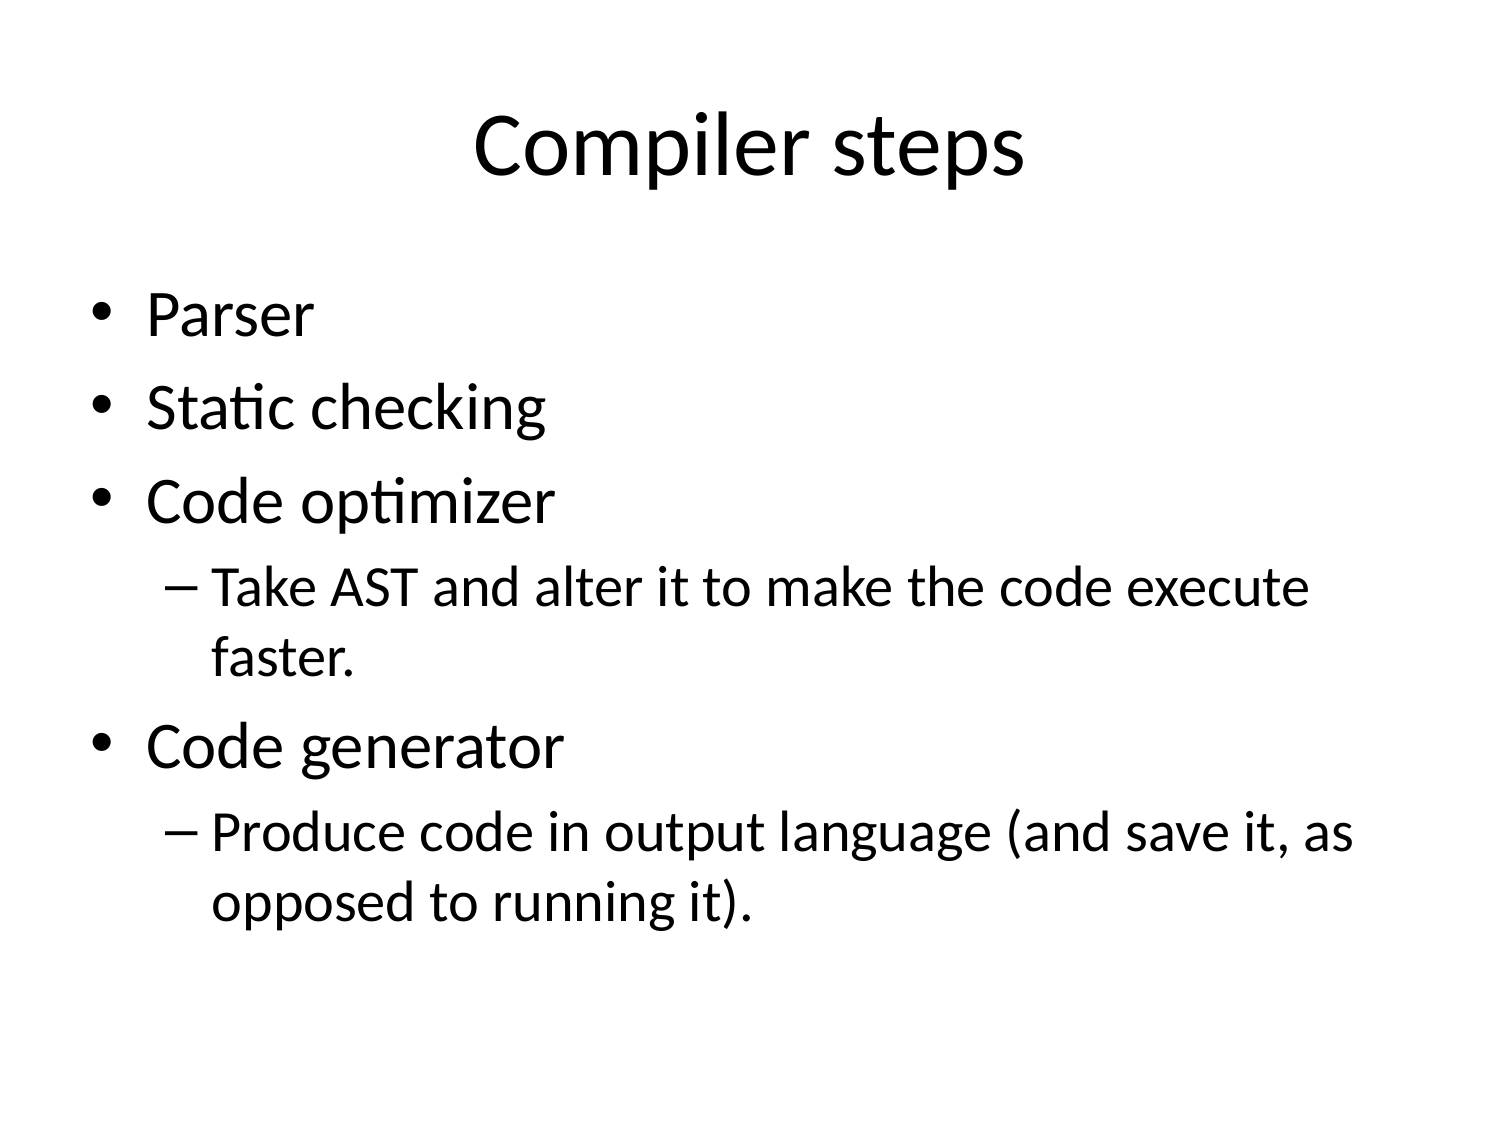

# Compiler steps
Parser
Static checking
Code optimizer
Take AST and alter it to make the code execute faster.
Code generator
Produce code in output language (and save it, as opposed to running it).